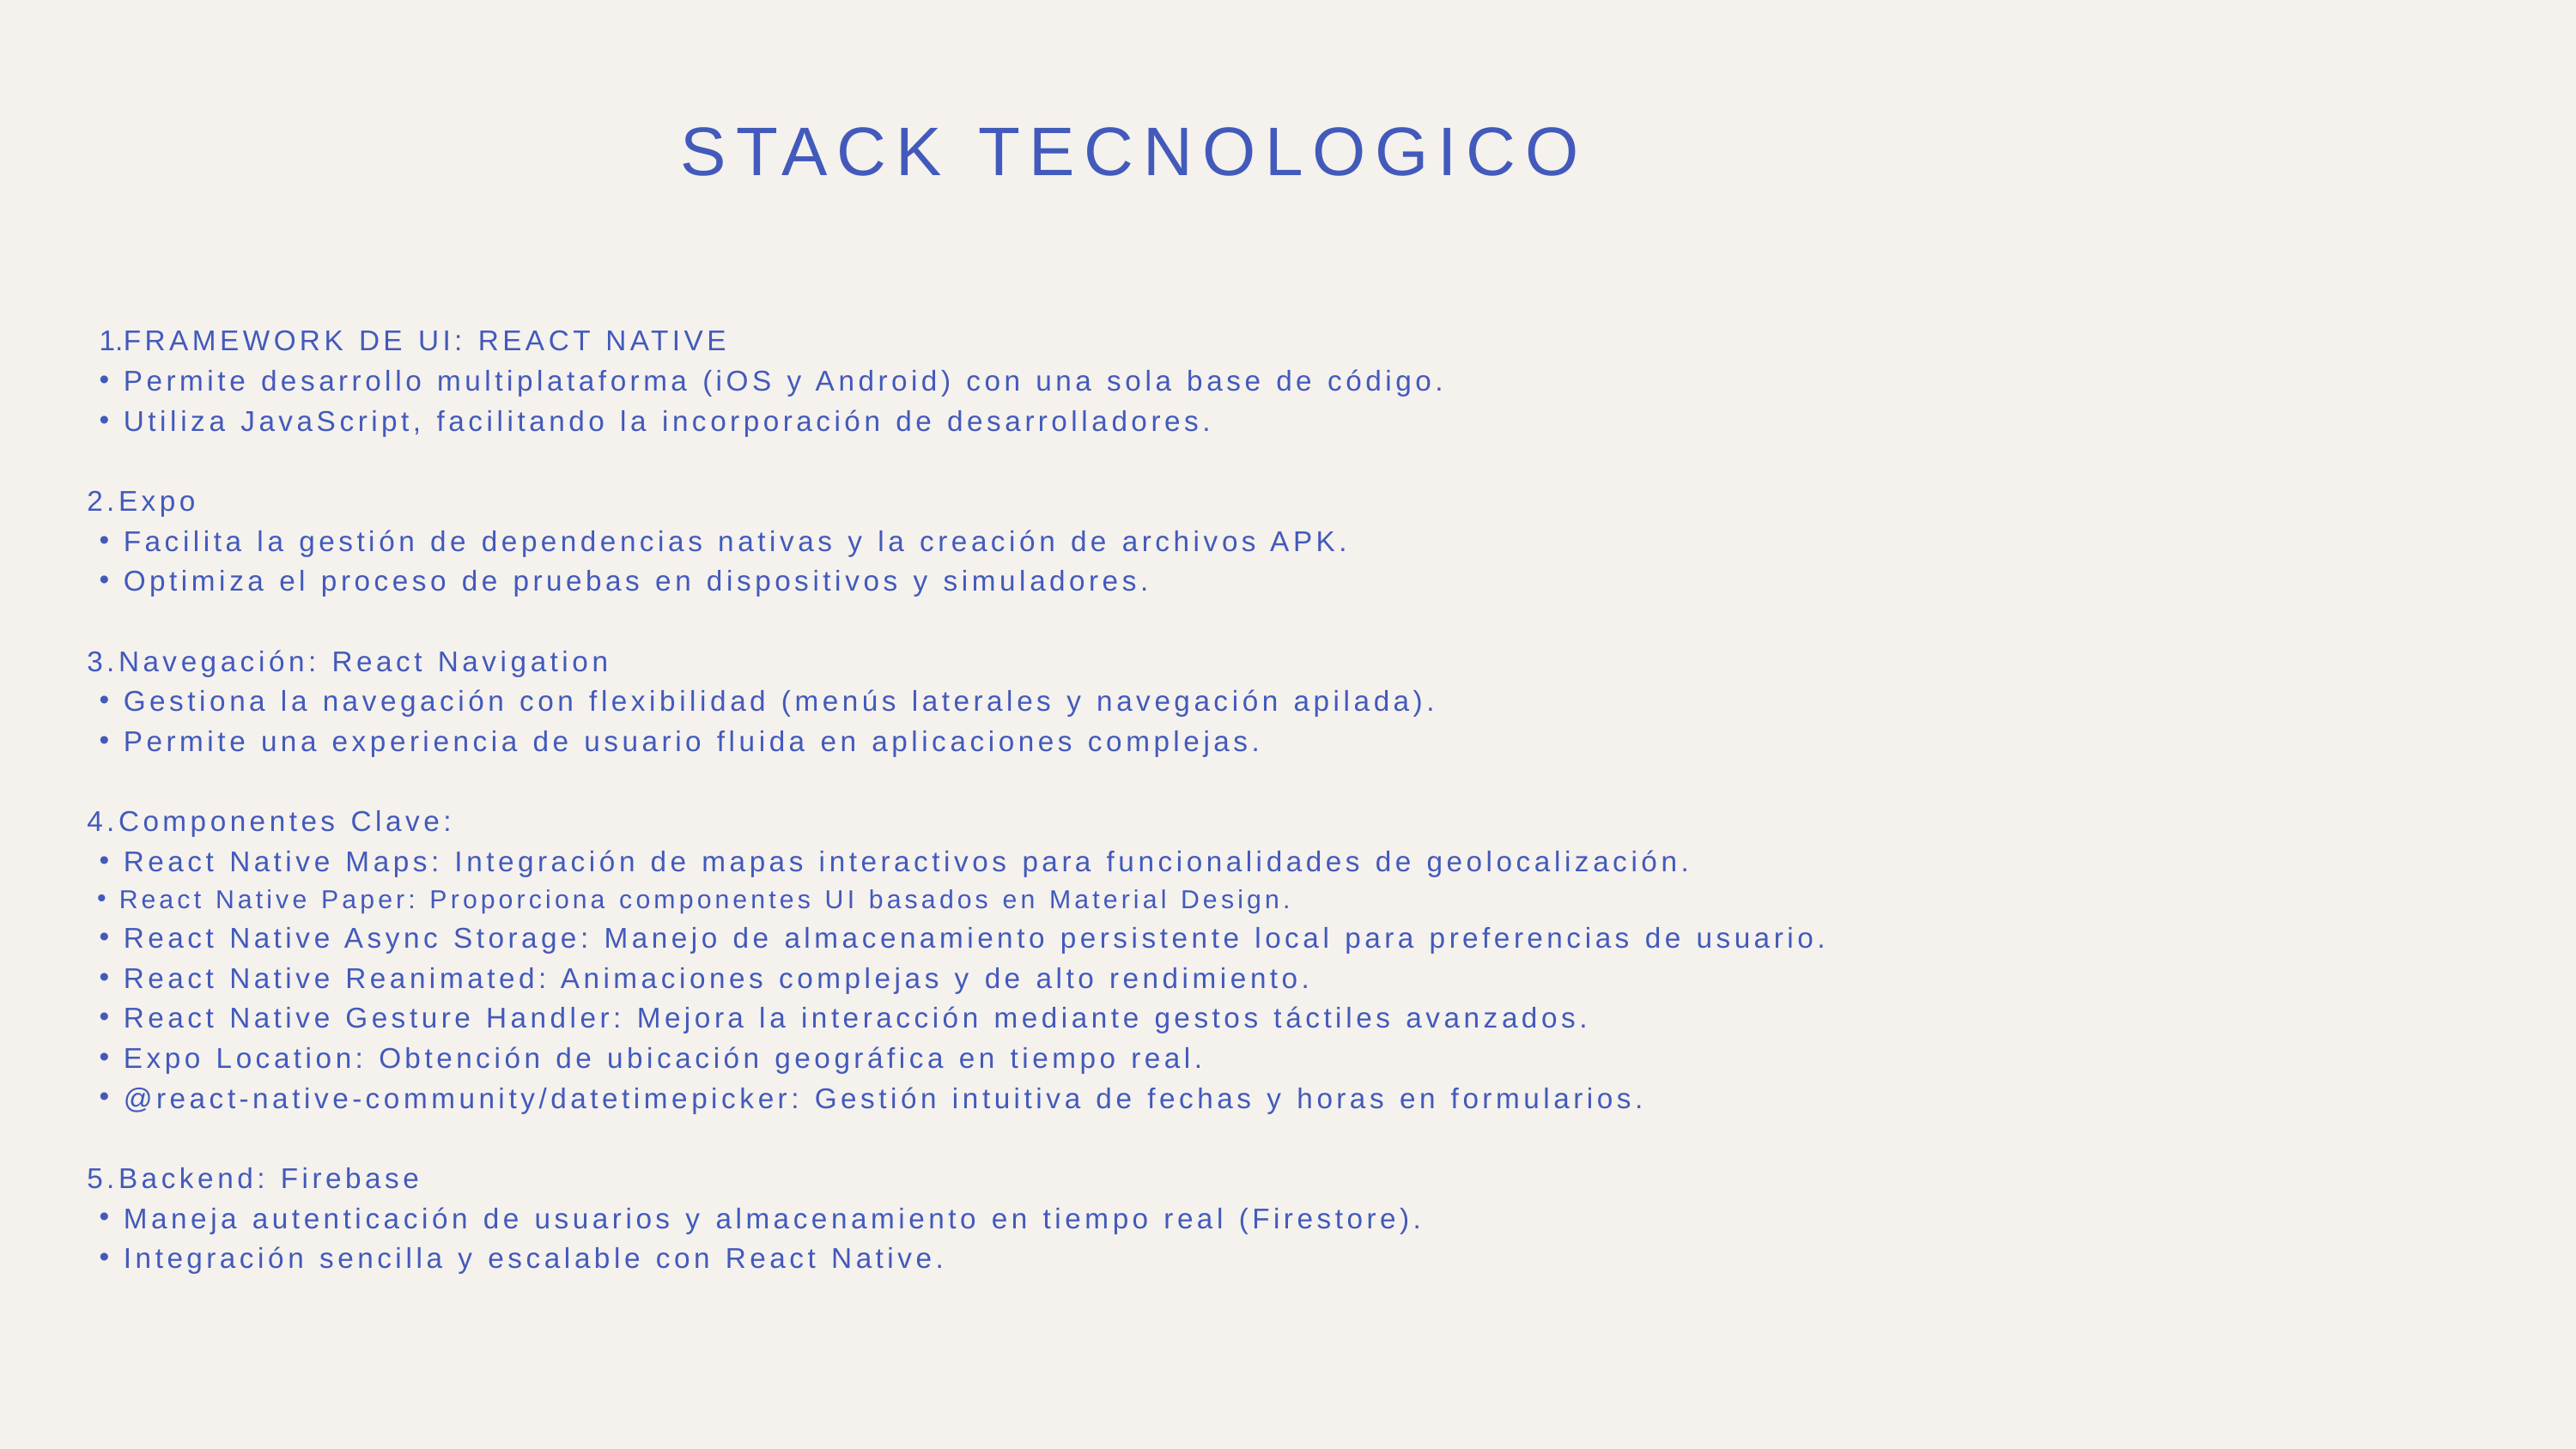

STACK TECNOLOGICO
FRAMEWORK DE UI: REACT NATIVE
Permite desarrollo multiplataforma (iOS y Android) con una sola base de código.
Utiliza JavaScript, facilitando la incorporación de desarrolladores.

 2.Expo
Facilita la gestión de dependencias nativas y la creación de archivos APK.
Optimiza el proceso de pruebas en dispositivos y simuladores.

 3.Navegación: React Navigation
Gestiona la navegación con flexibilidad (menús laterales y navegación apilada).
Permite una experiencia de usuario fluida en aplicaciones complejas.

 4.Componentes Clave:
React Native Maps: Integración de mapas interactivos para funcionalidades de geolocalización.
React Native Paper: Proporciona componentes UI basados en Material Design.
React Native Async Storage: Manejo de almacenamiento persistente local para preferencias de usuario.
React Native Reanimated: Animaciones complejas y de alto rendimiento.
React Native Gesture Handler: Mejora la interacción mediante gestos táctiles avanzados.
Expo Location: Obtención de ubicación geográfica en tiempo real.
@react-native-community/datetimepicker: Gestión intuitiva de fechas y horas en formularios.

 5.Backend: Firebase
Maneja autenticación de usuarios y almacenamiento en tiempo real (Firestore).
Integración sencilla y escalable con React Native.